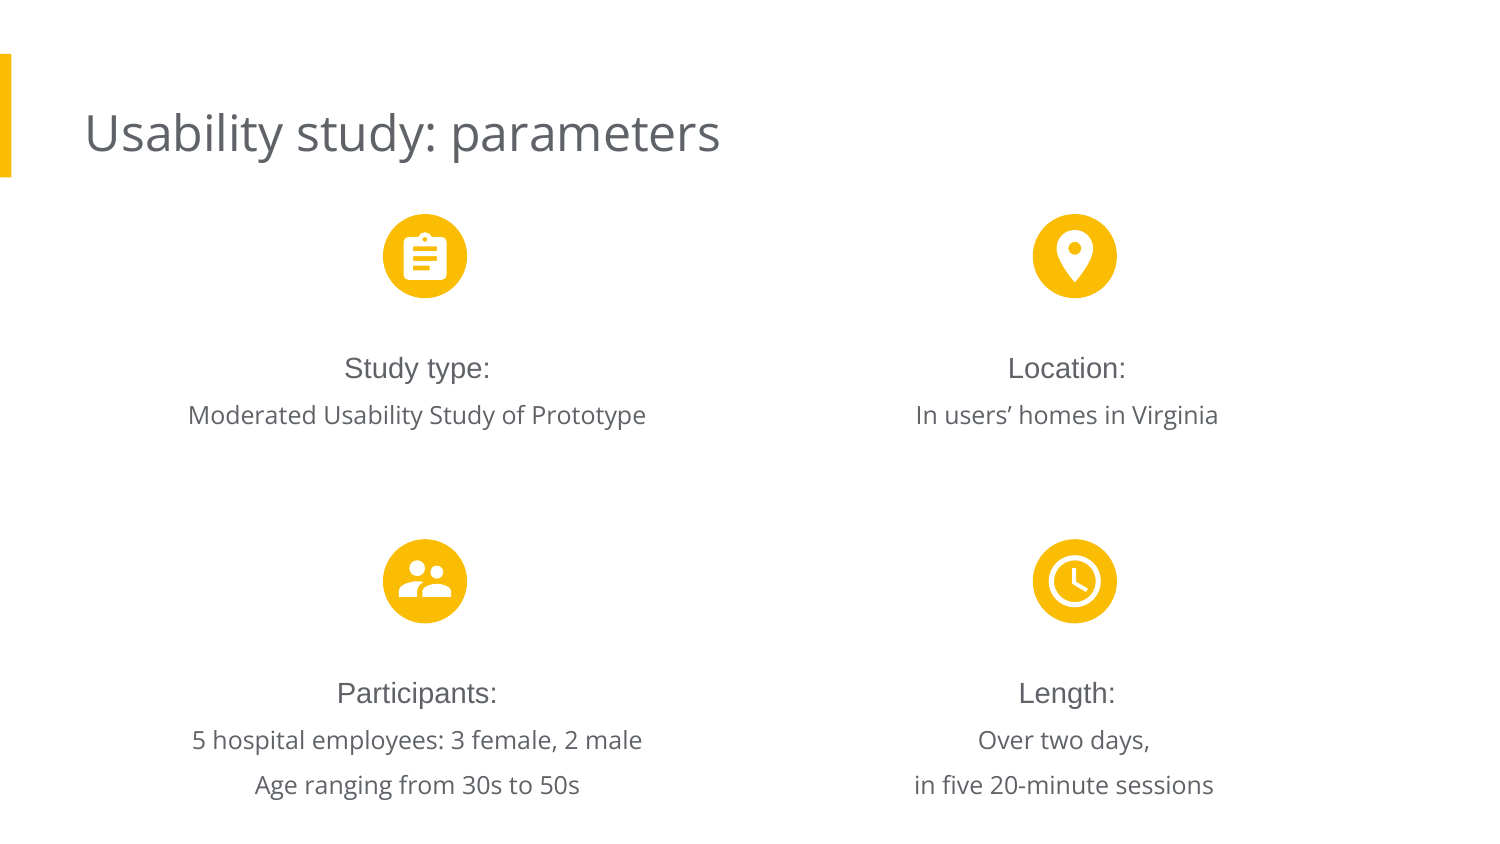

Usability study: parameters

Study type:
Moderated Usability Study of Prototype
Location:
In users’ homes in Virginia

Participants:
5 hospital employees: 3 female, 2 male
Age ranging from 30s to 50s
Length:
Over two days,
in five 20-minute sessions